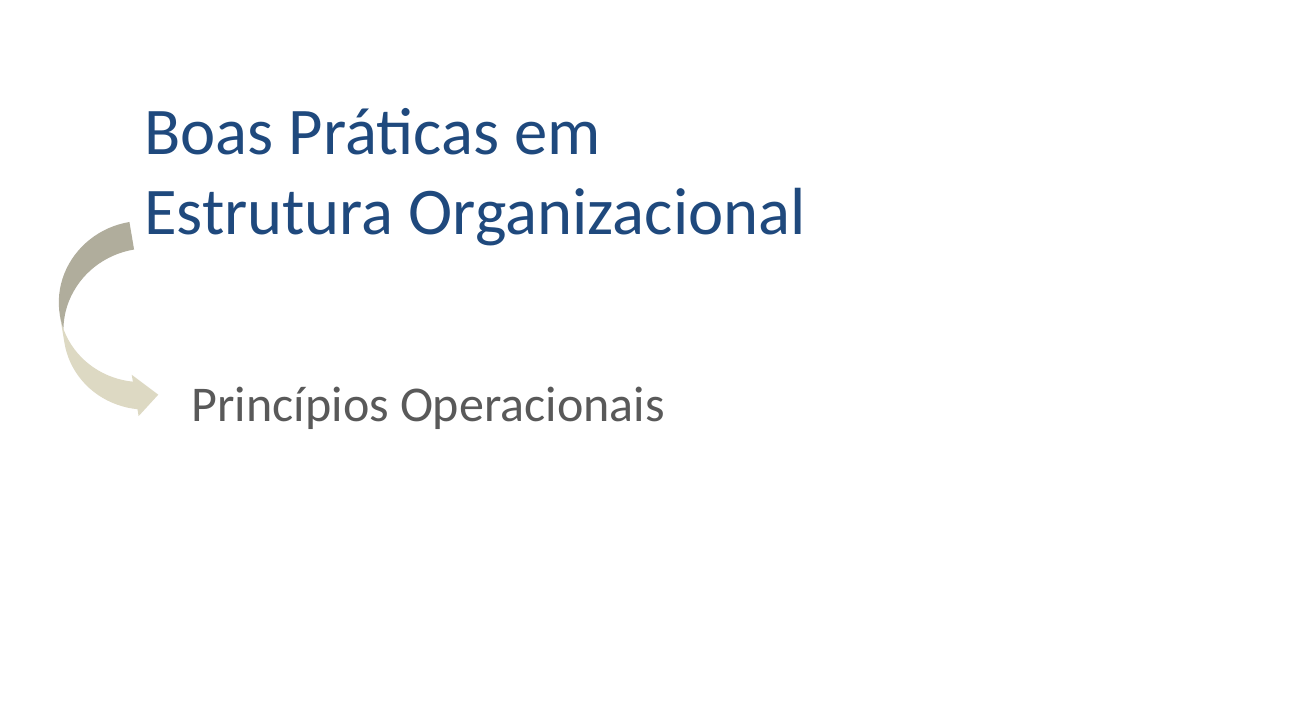

Boas Práticas em
Estrutura Organizacional

Princípios Operacionais